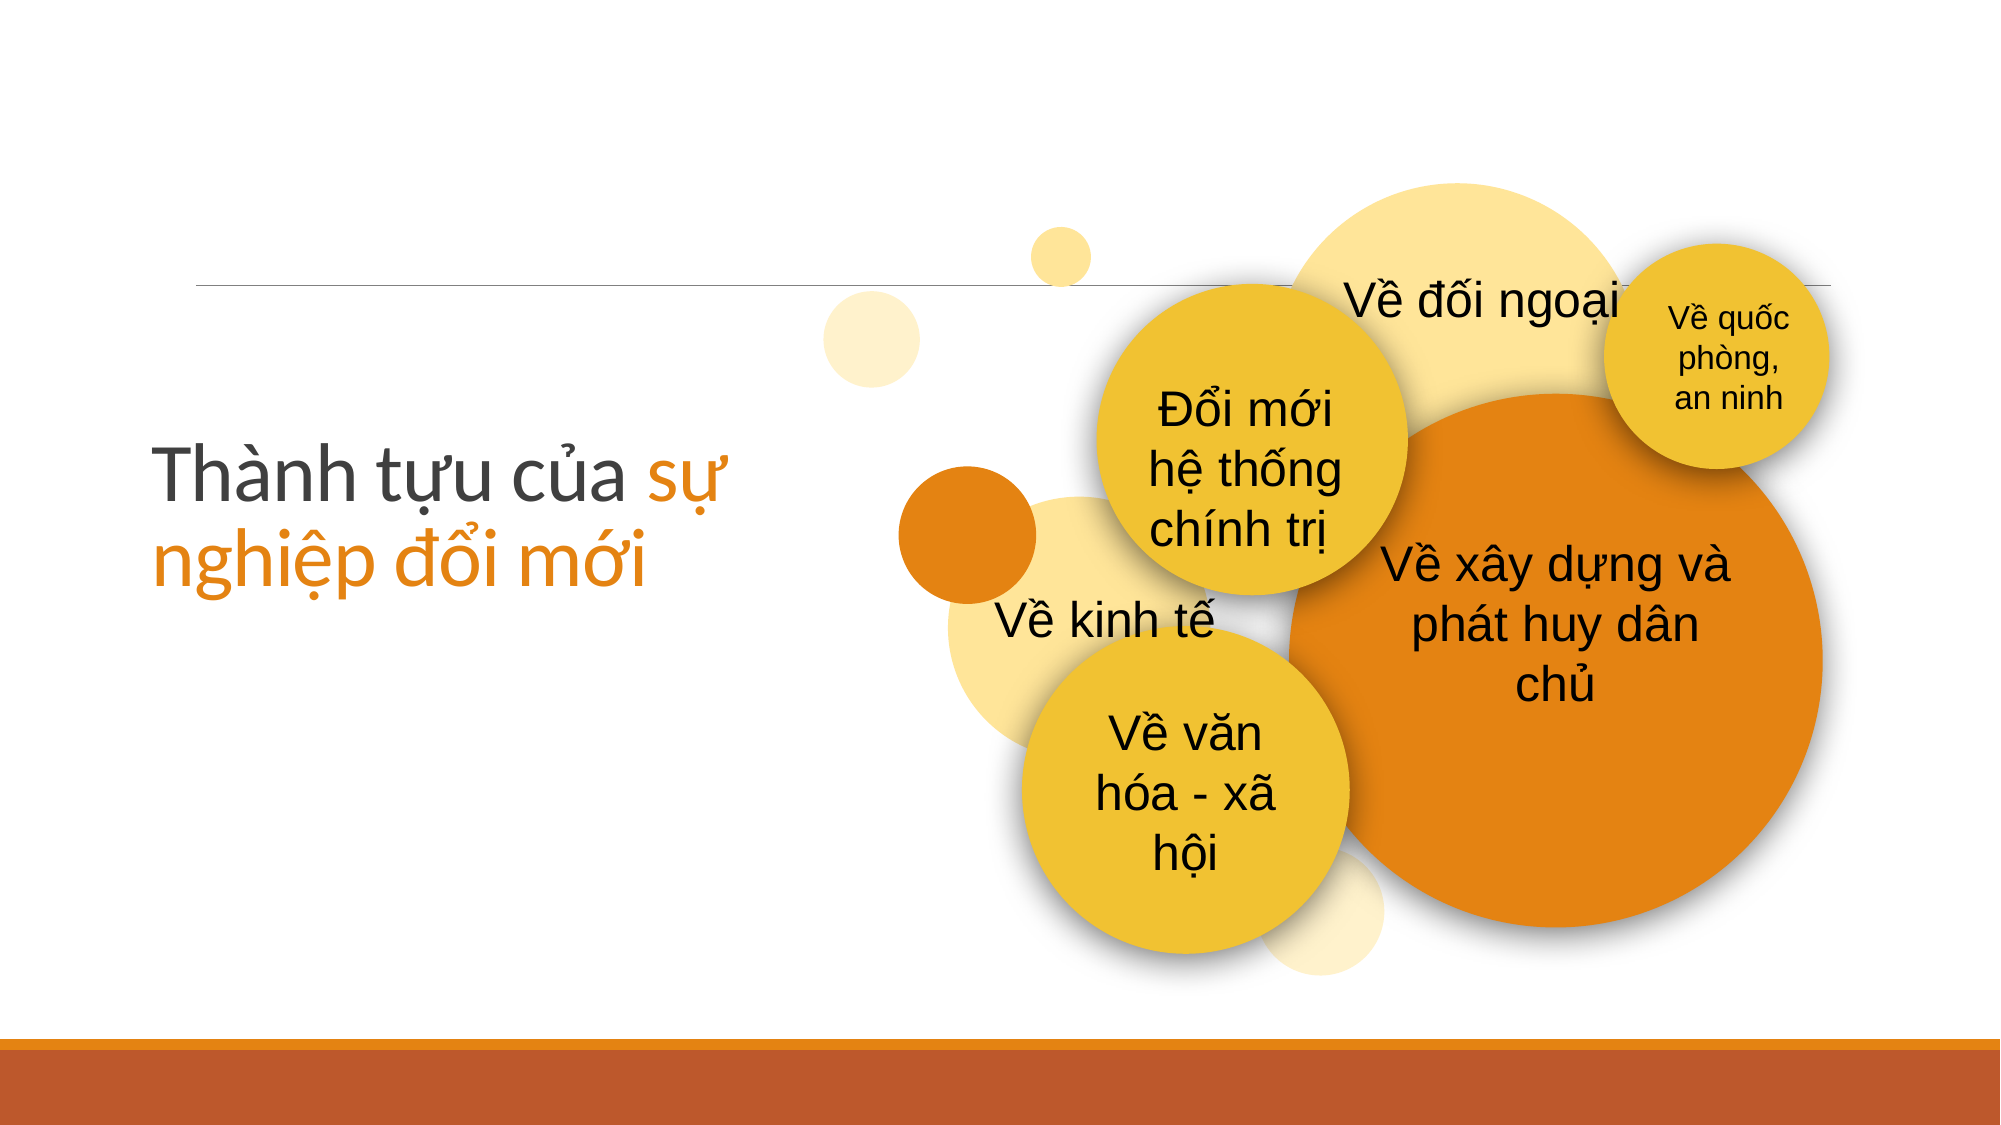

Về quốc phòng, an ninh
Về đối ngoại

Đổi mới hệ thống chính trị

Về xây dựng và phát huy dân chủ
# Thành tựu của sự nghiệp đổi mới
Về kinh tế

Về văn hóa - xã hội
303